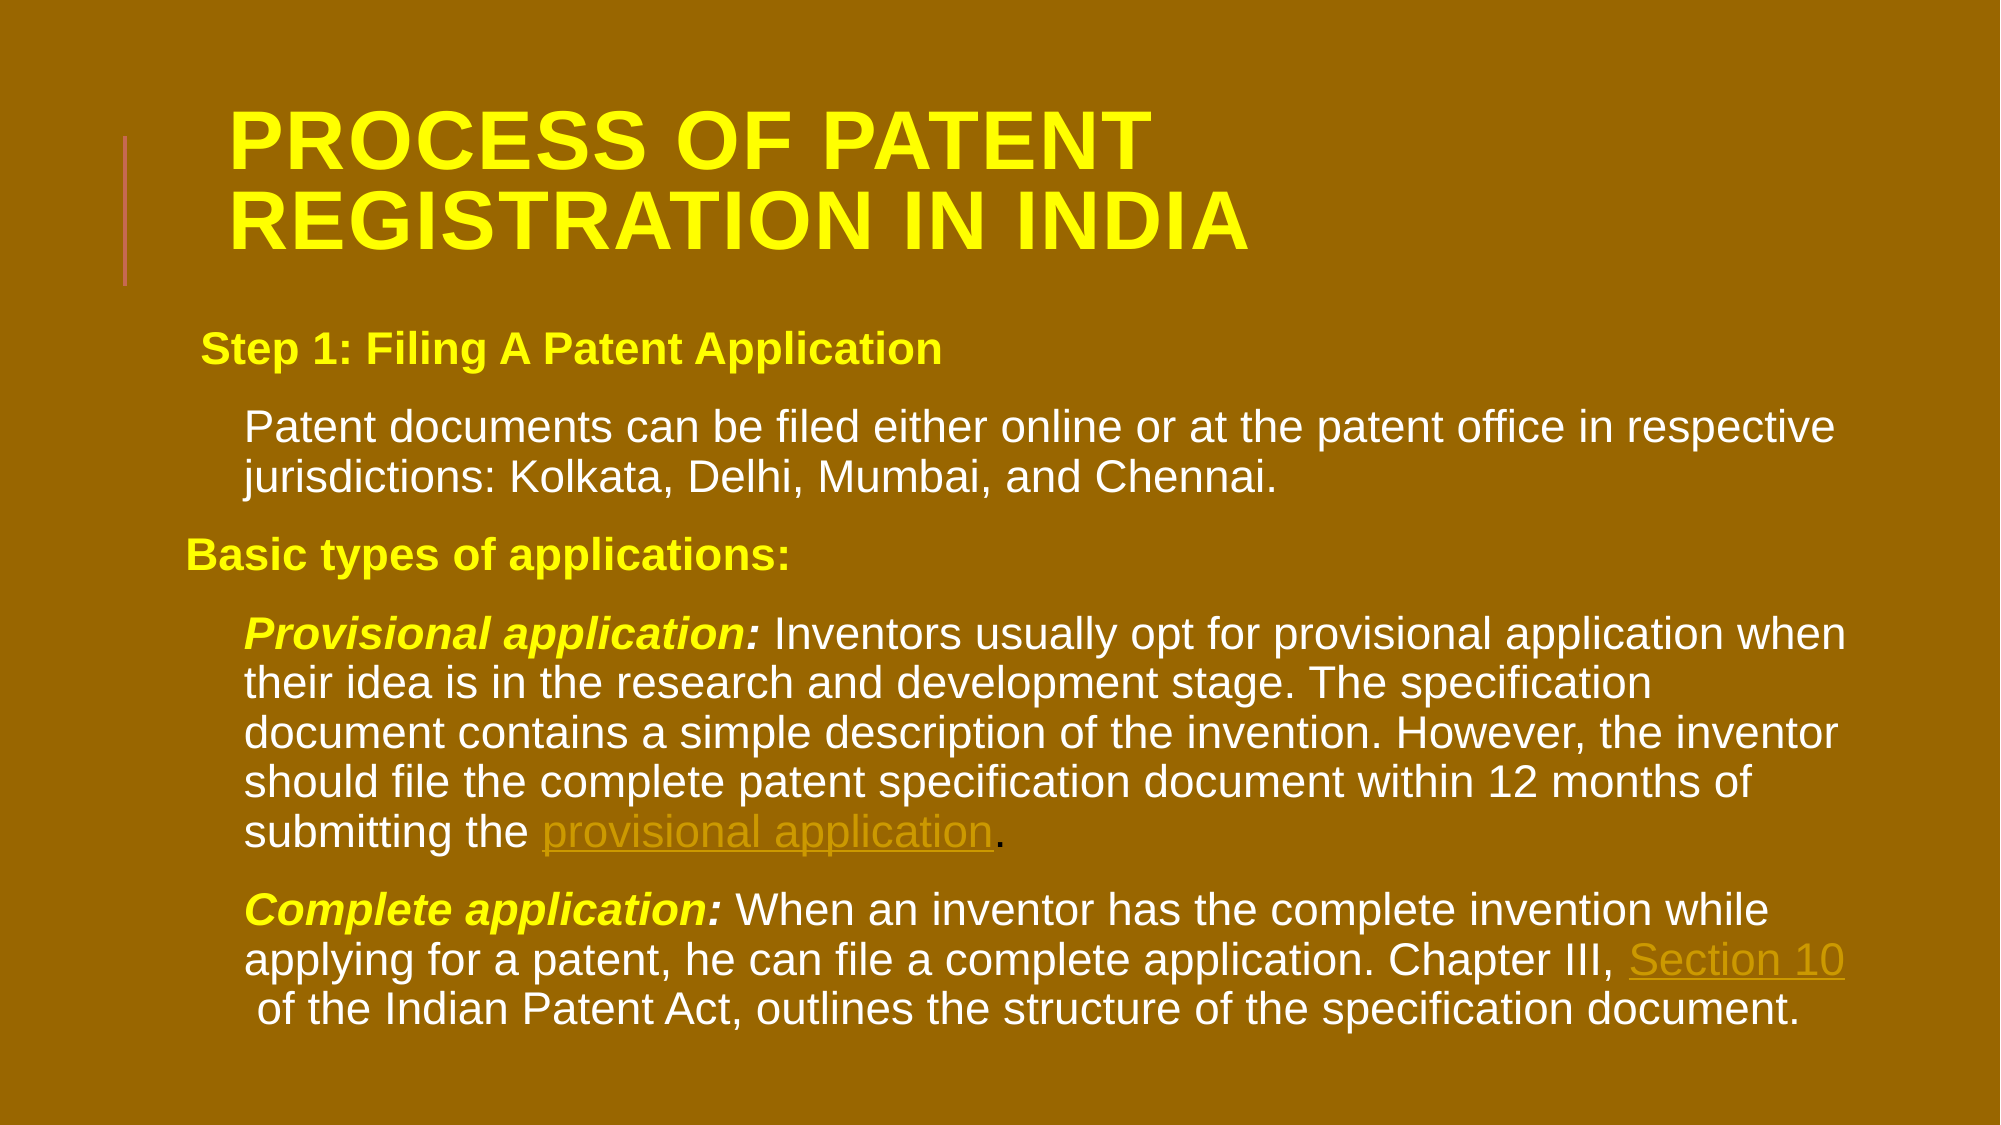

# Process of Patent Registration in India
Step 1: Filing A Patent Application
Patent documents can be filed either online or at the patent office in respective jurisdictions: Kolkata, Delhi, Mumbai, and Chennai.
Basic types of applications:
Provisional application: Inventors usually opt for provisional application when their idea is in the research and development stage. The specification document contains a simple description of the invention. However, the inventor should file the complete patent specification document within 12 months of submitting the provisional application.
Complete application: When an inventor has the complete invention while applying for a patent, he can file a complete application. Chapter III, Section 10 of the Indian Patent Act, outlines the structure of the specification document.